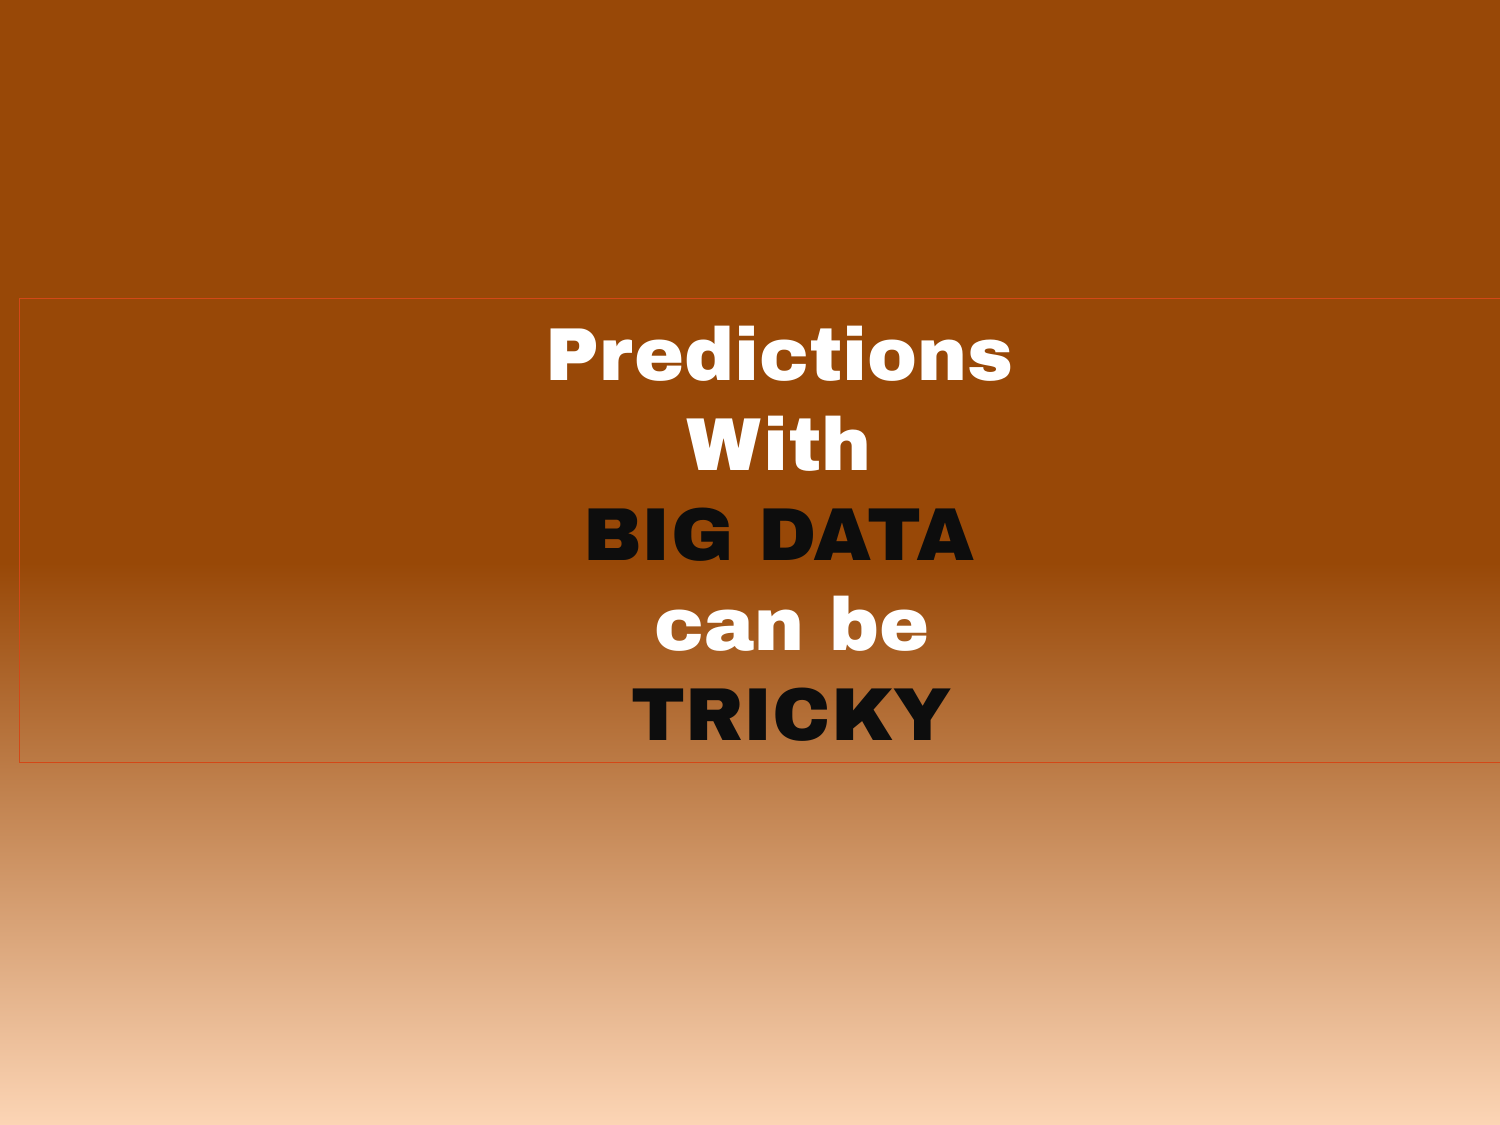

Predictions
With
BIG DATA
can be
TRICKY